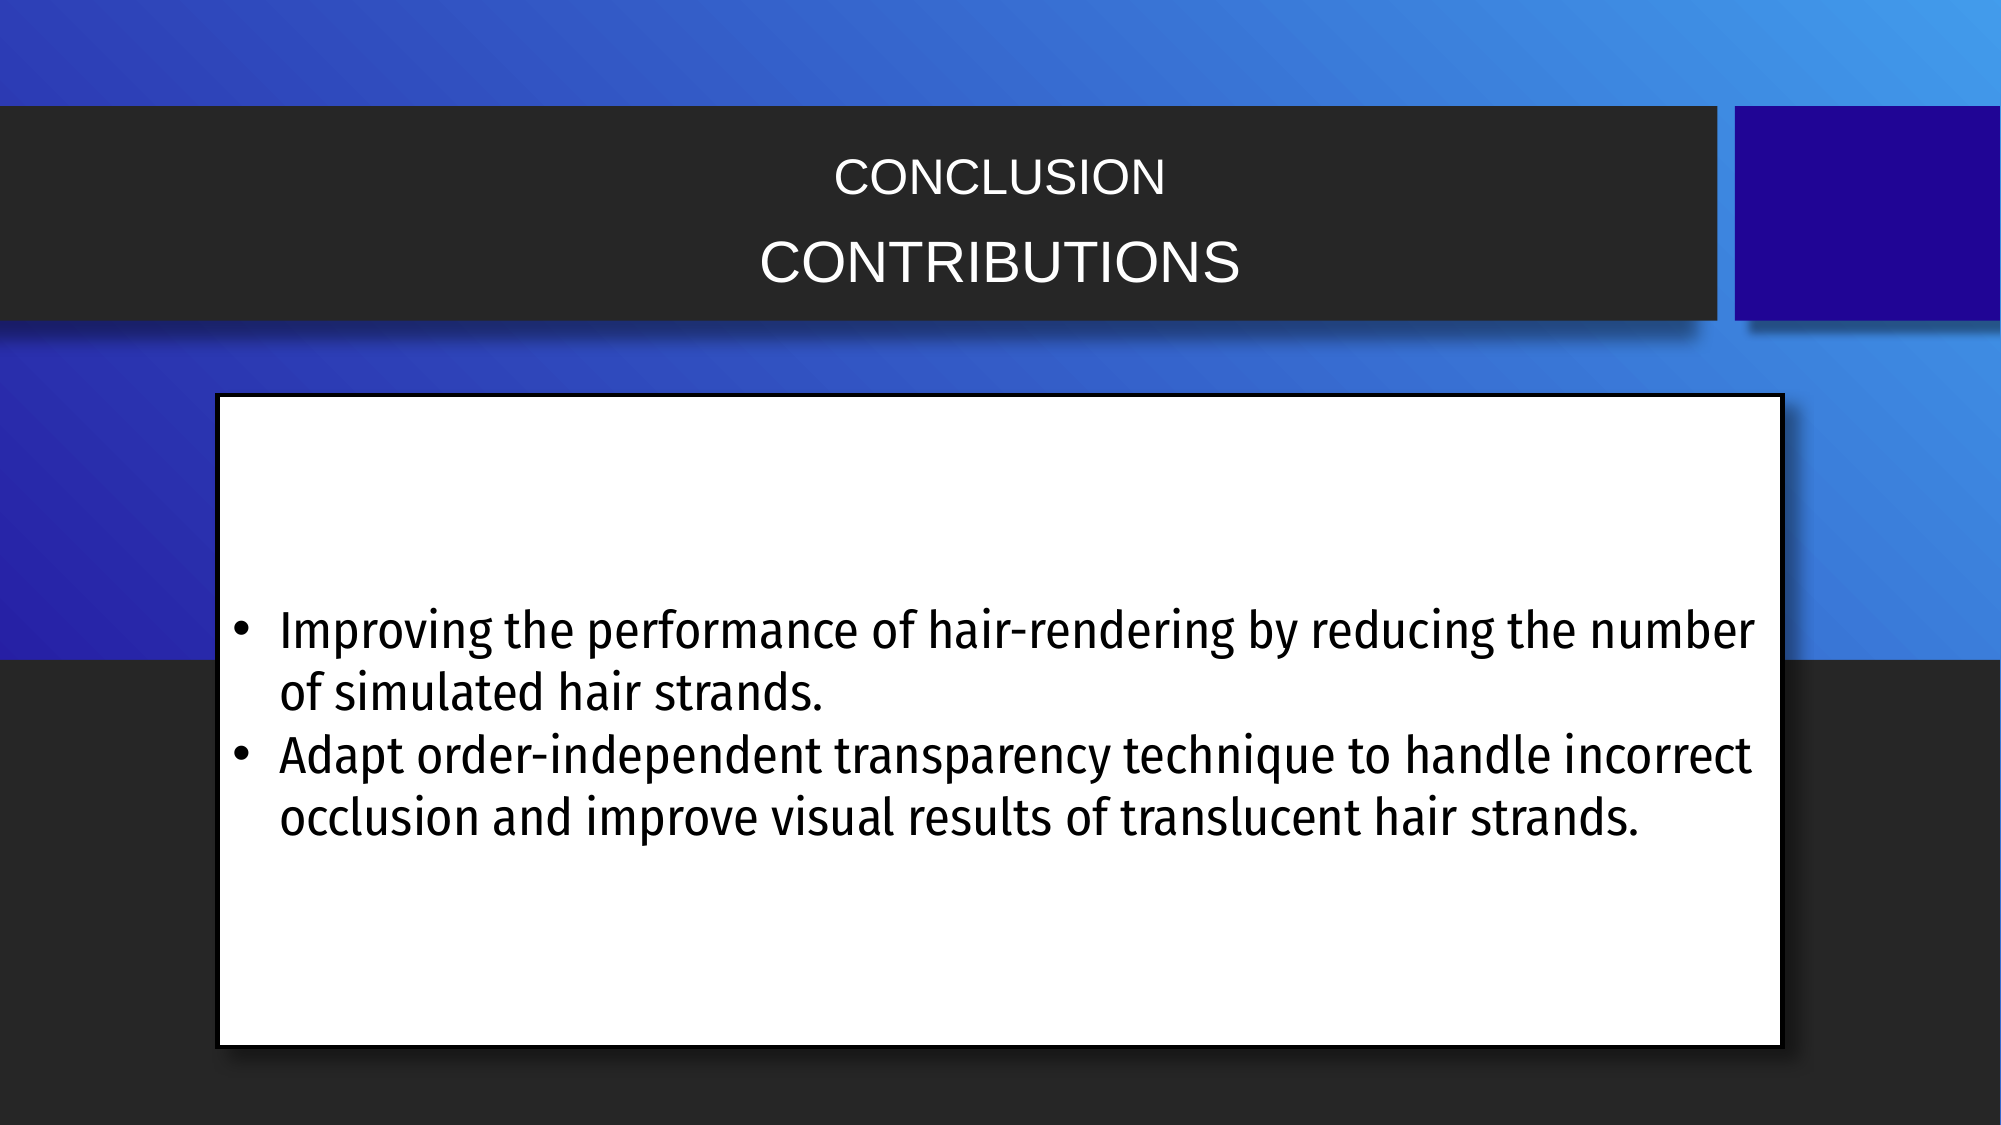

CONCLUSION
CONTRIBUTIONS
Improving the performance of hair-rendering by reducing the number of simulated hair strands.
Adapt order-independent transparency technique to handle incorrect occlusion and improve visual results of translucent hair strands.